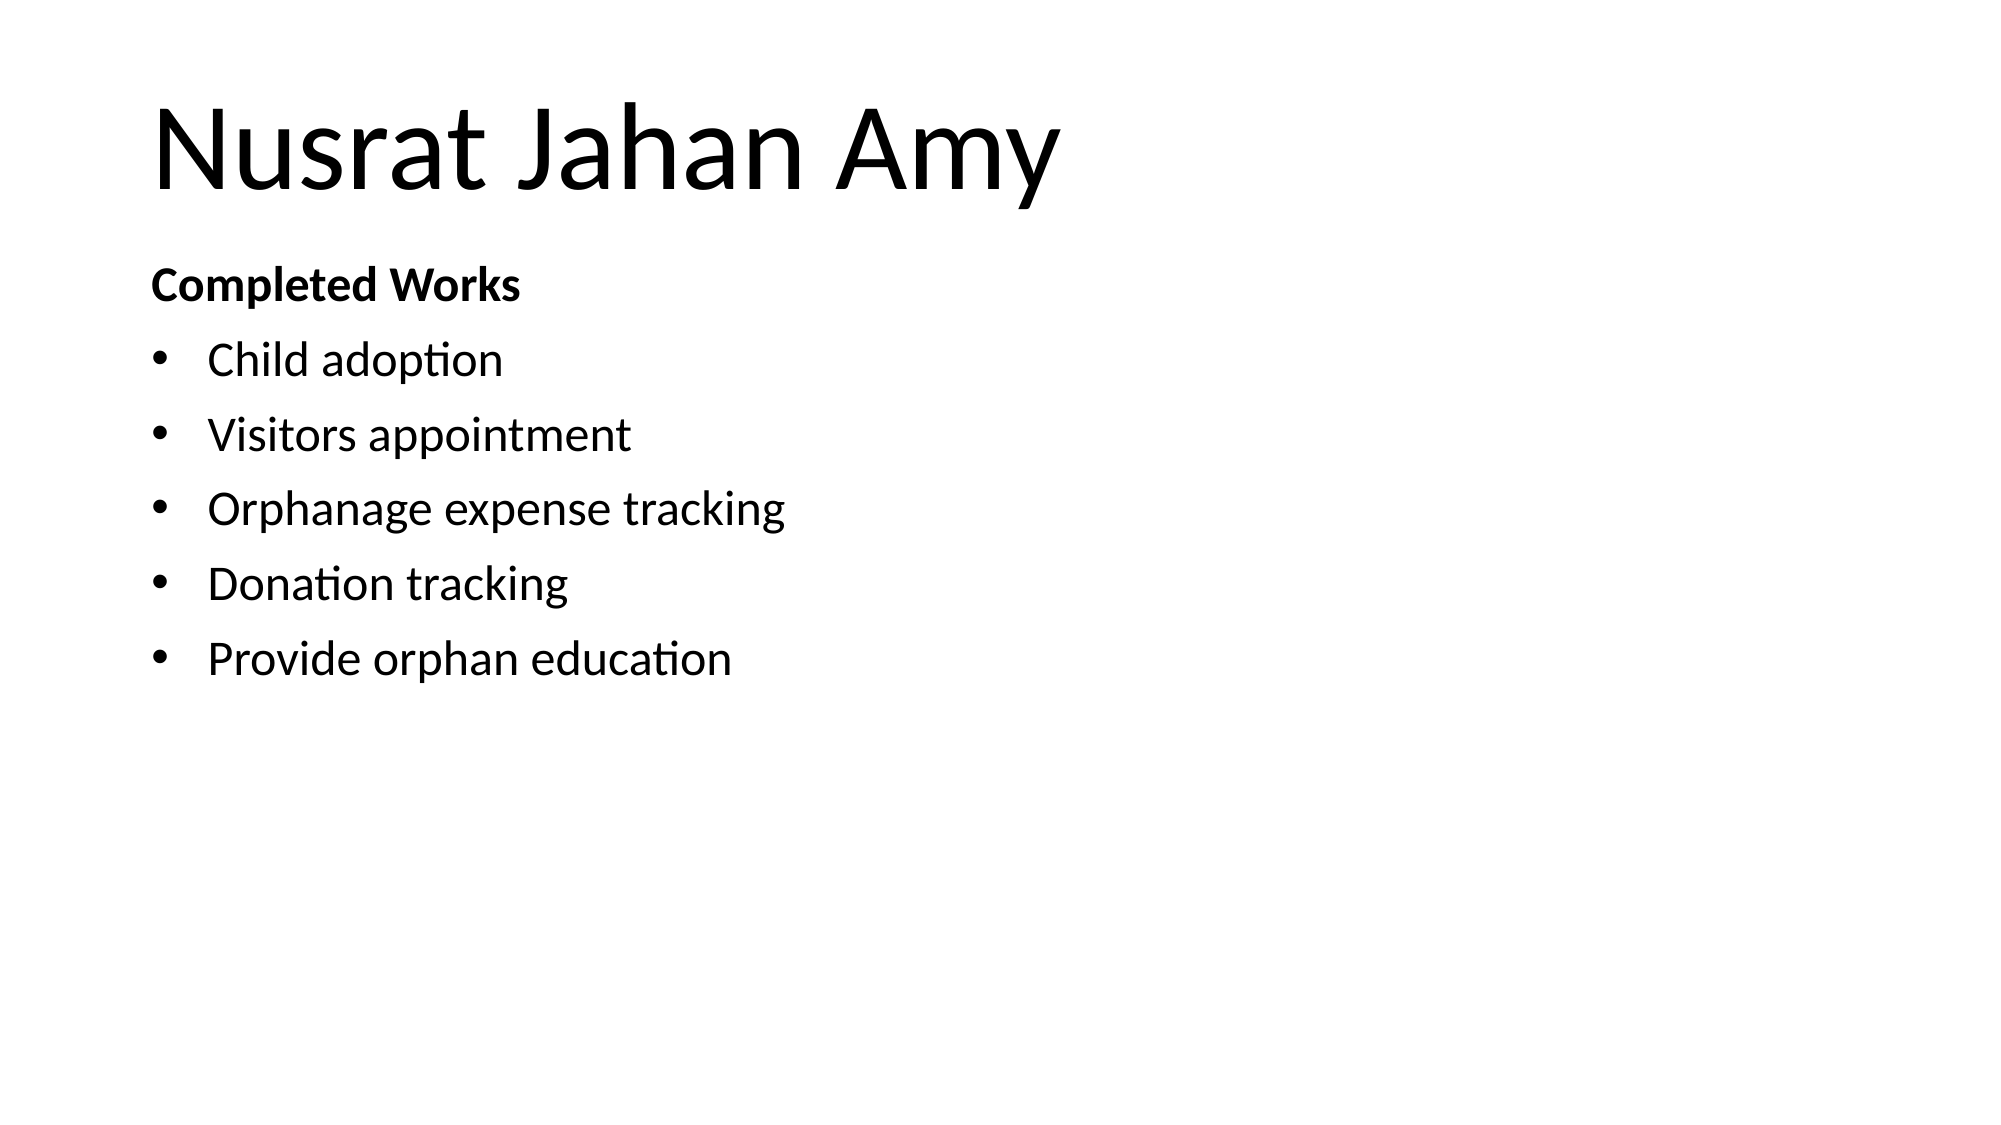

# Nusrat Jahan Amy
Completed Works
Child adoption
Visitors appointment
Orphanage expense tracking
Donation tracking
Provide orphan education